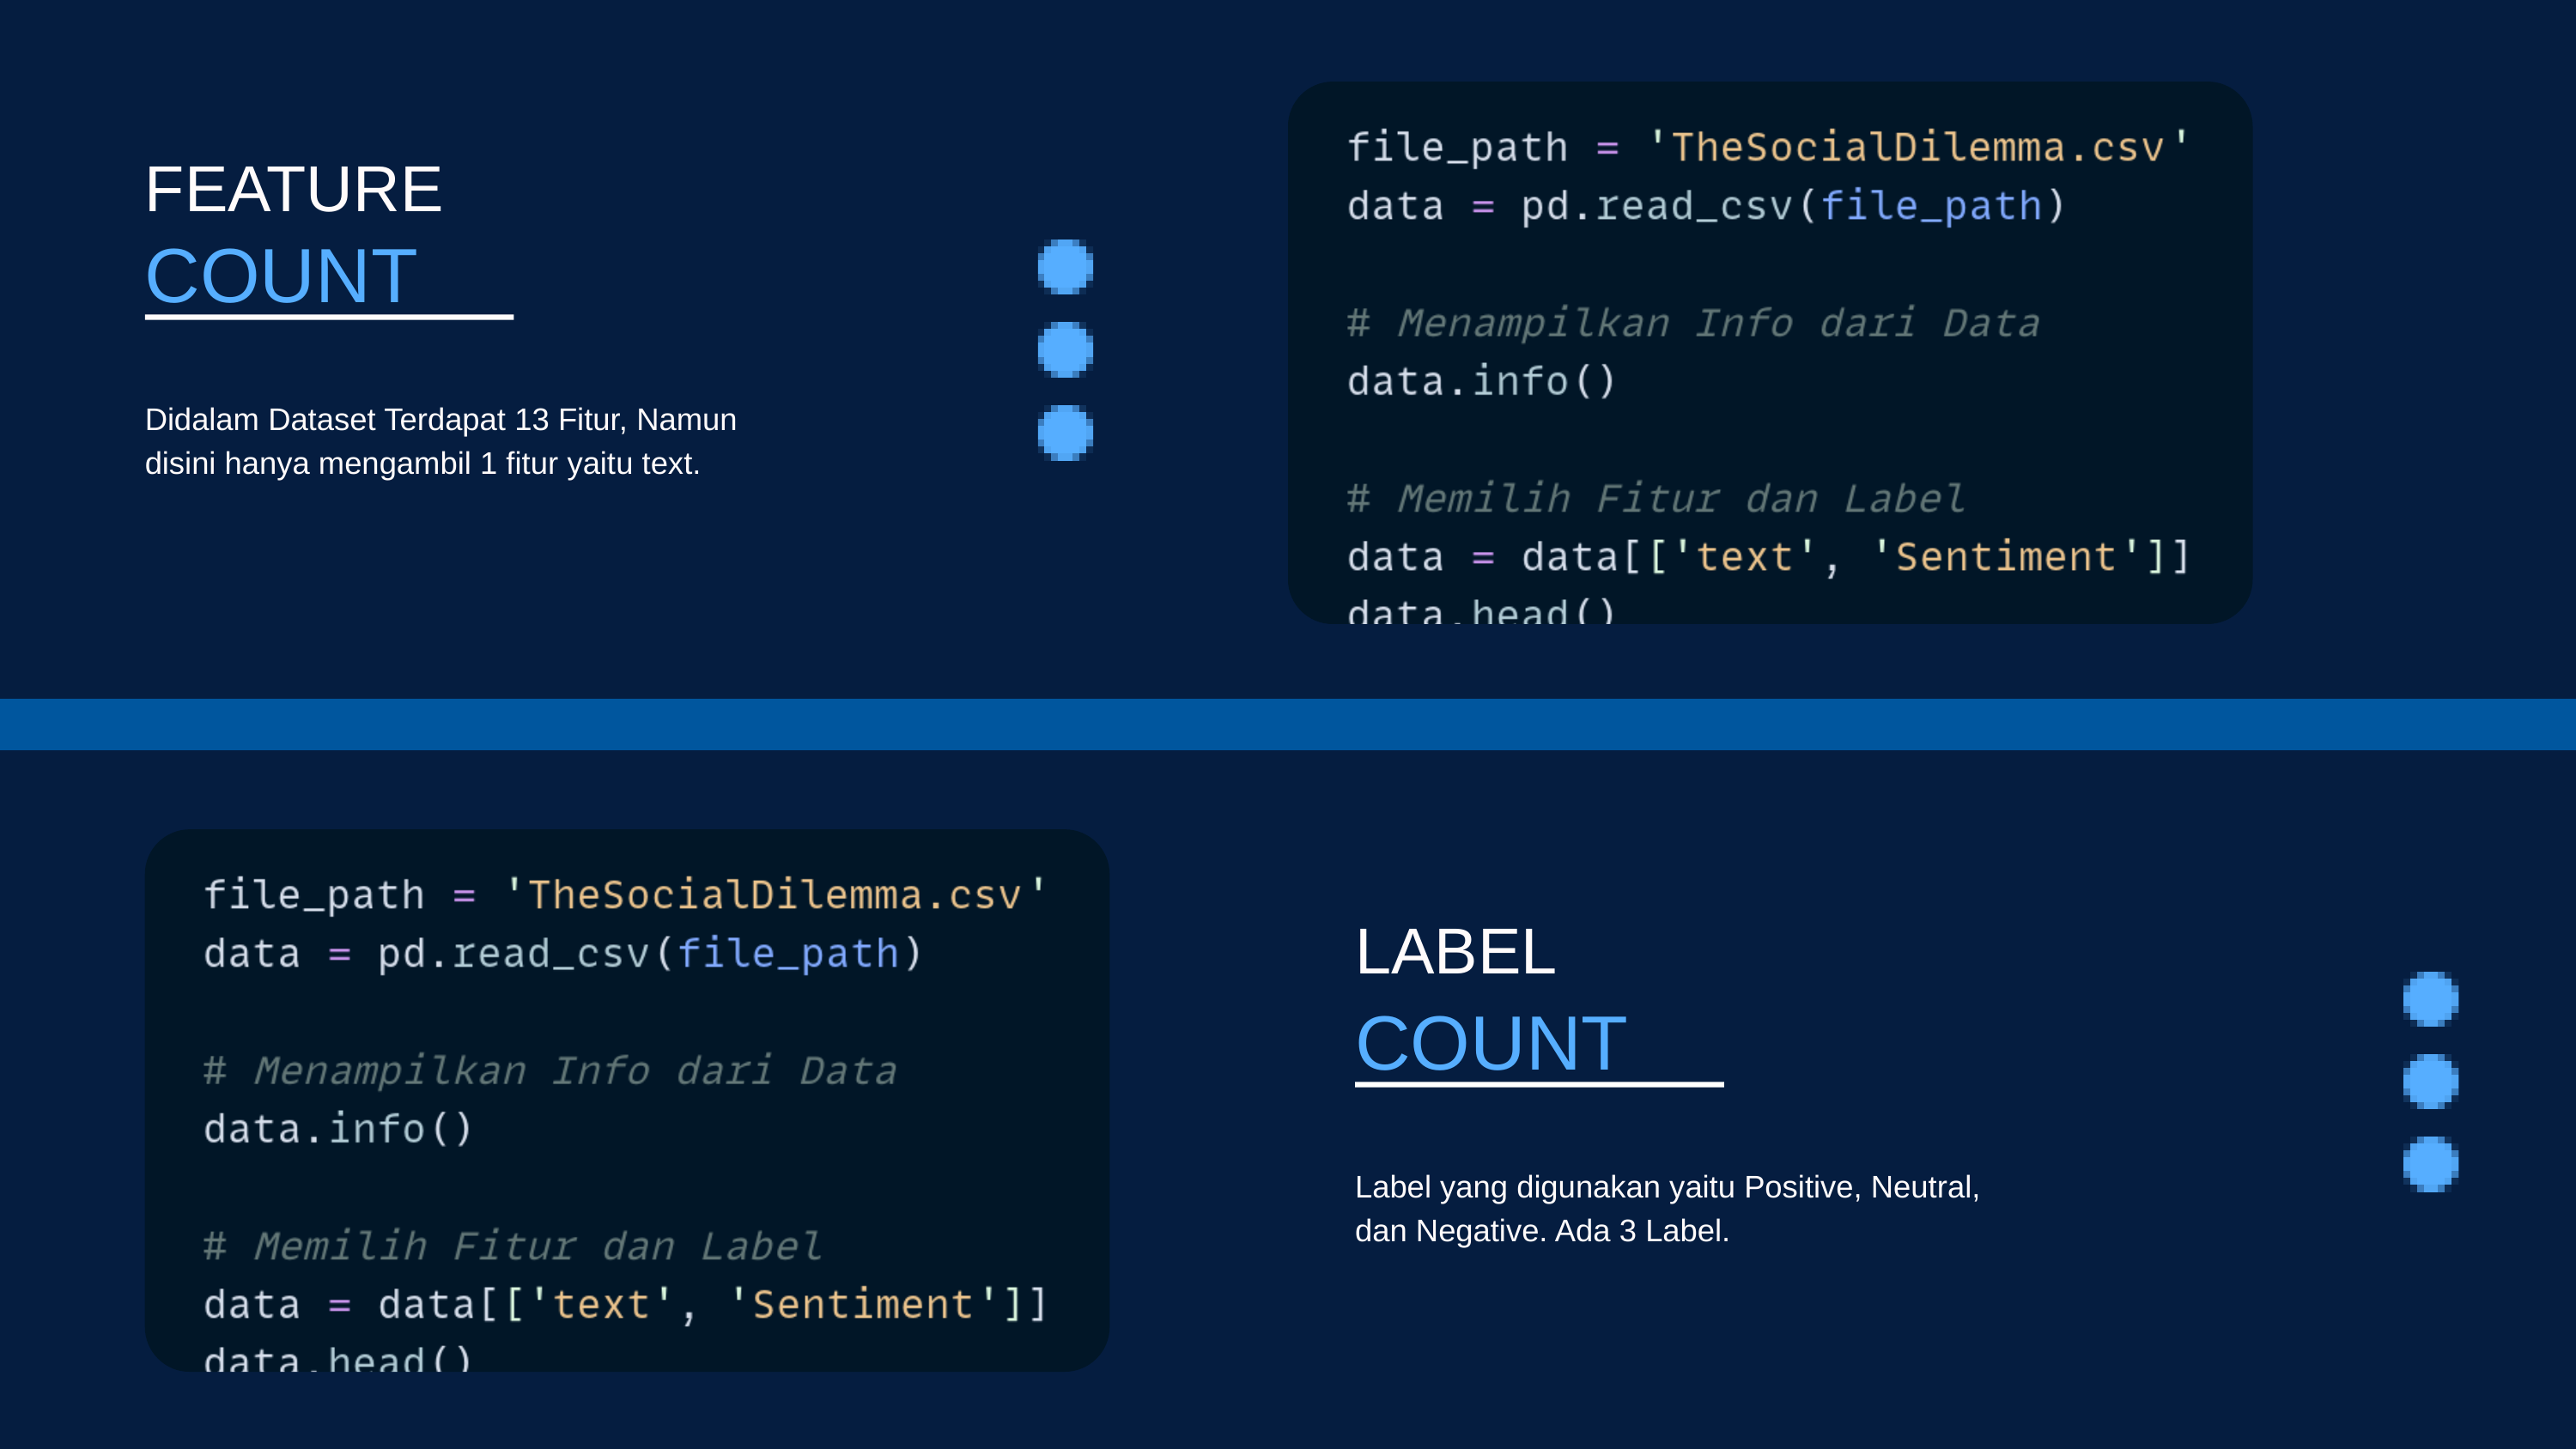

FEATURE
COUNT

Didalam Dataset Terdapat 13 Fitur, Namun disini hanya mengambil 1 fitur yaitu text.

LABEL

COUNT

Label yang digunakan yaitu Positive, Neutral, dan Negative. Ada 3 Label.